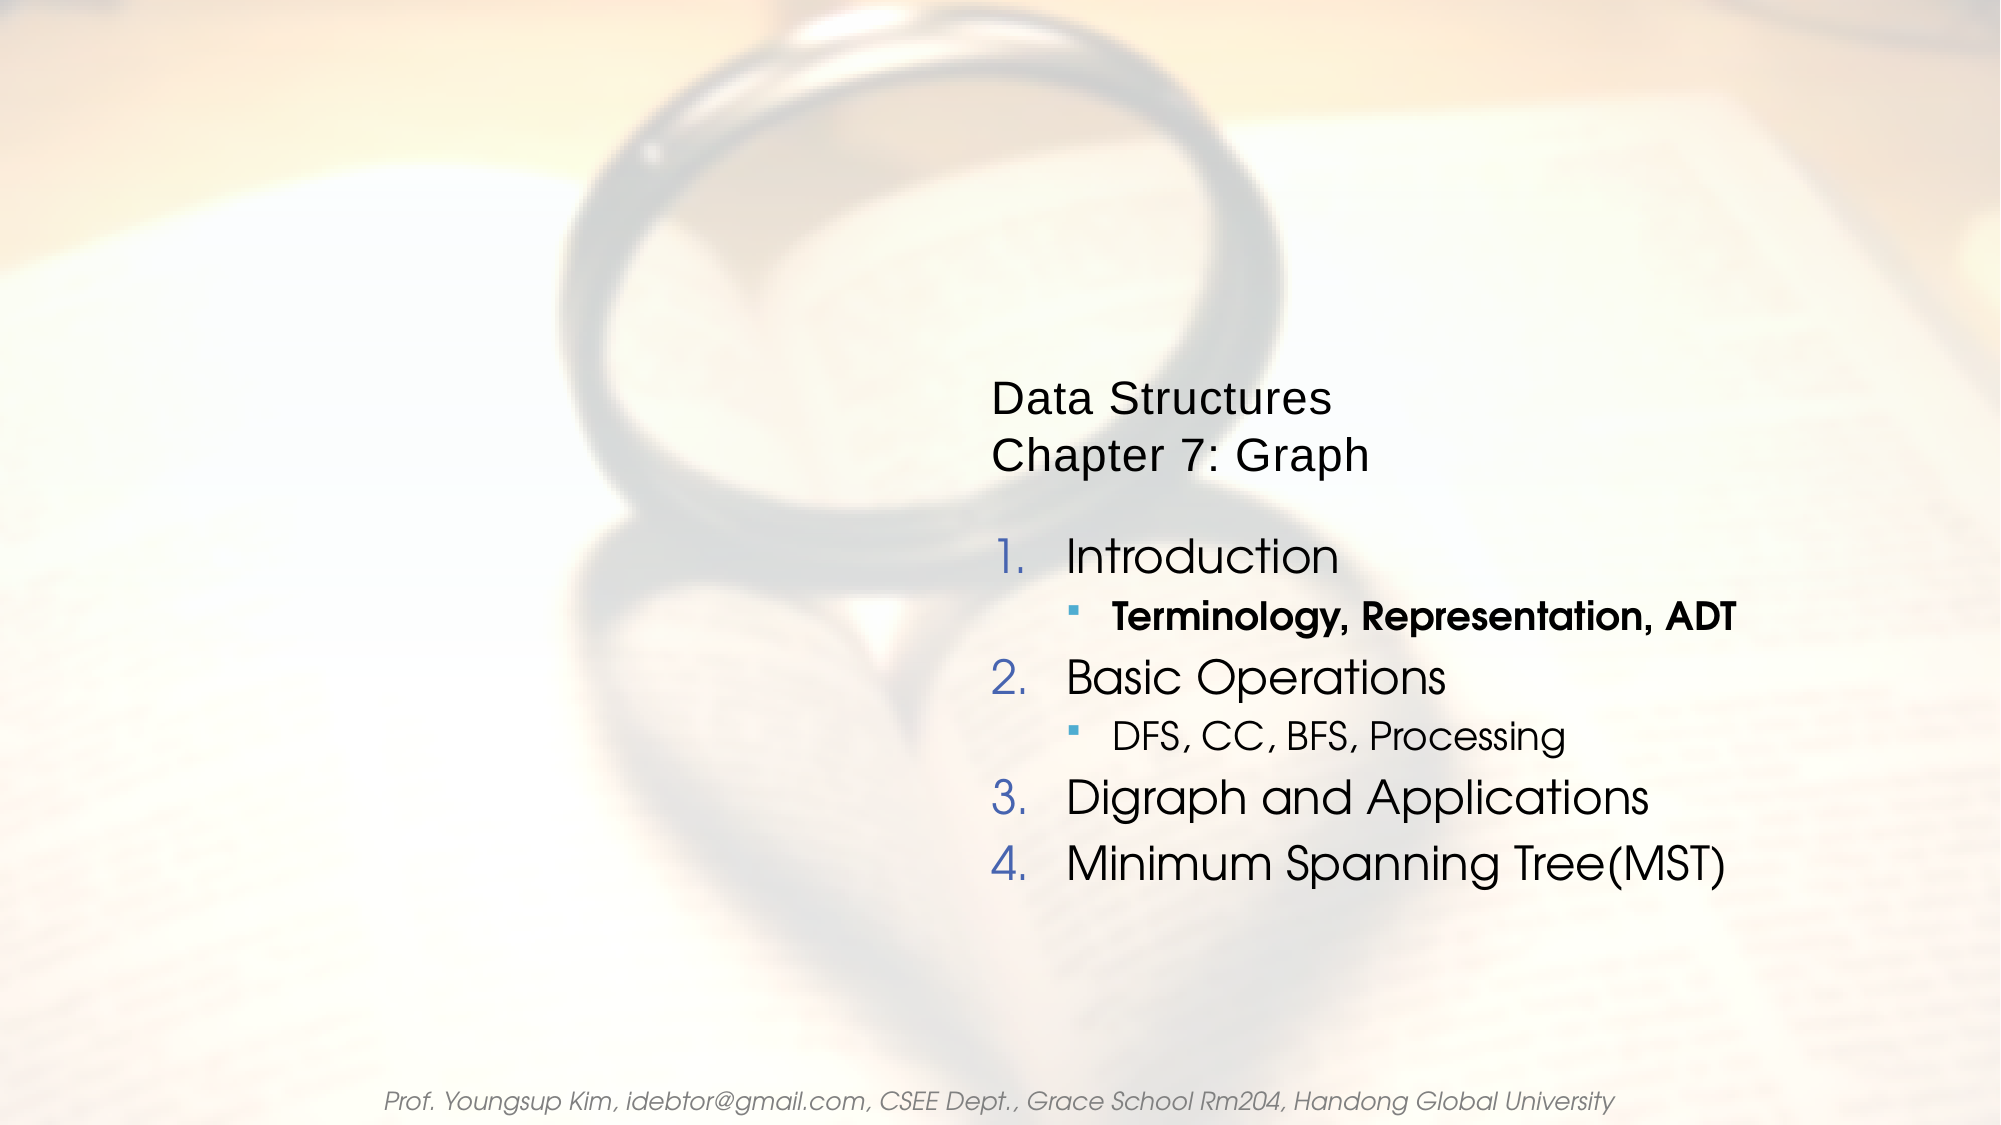

# Data Structures Chapter 7: Graph
Introduction
Terminology, Representation, ADT
Basic Operations
DFS, CC, BFS, Processing
Digraph and Applications
Minimum Spanning Tree(MST)